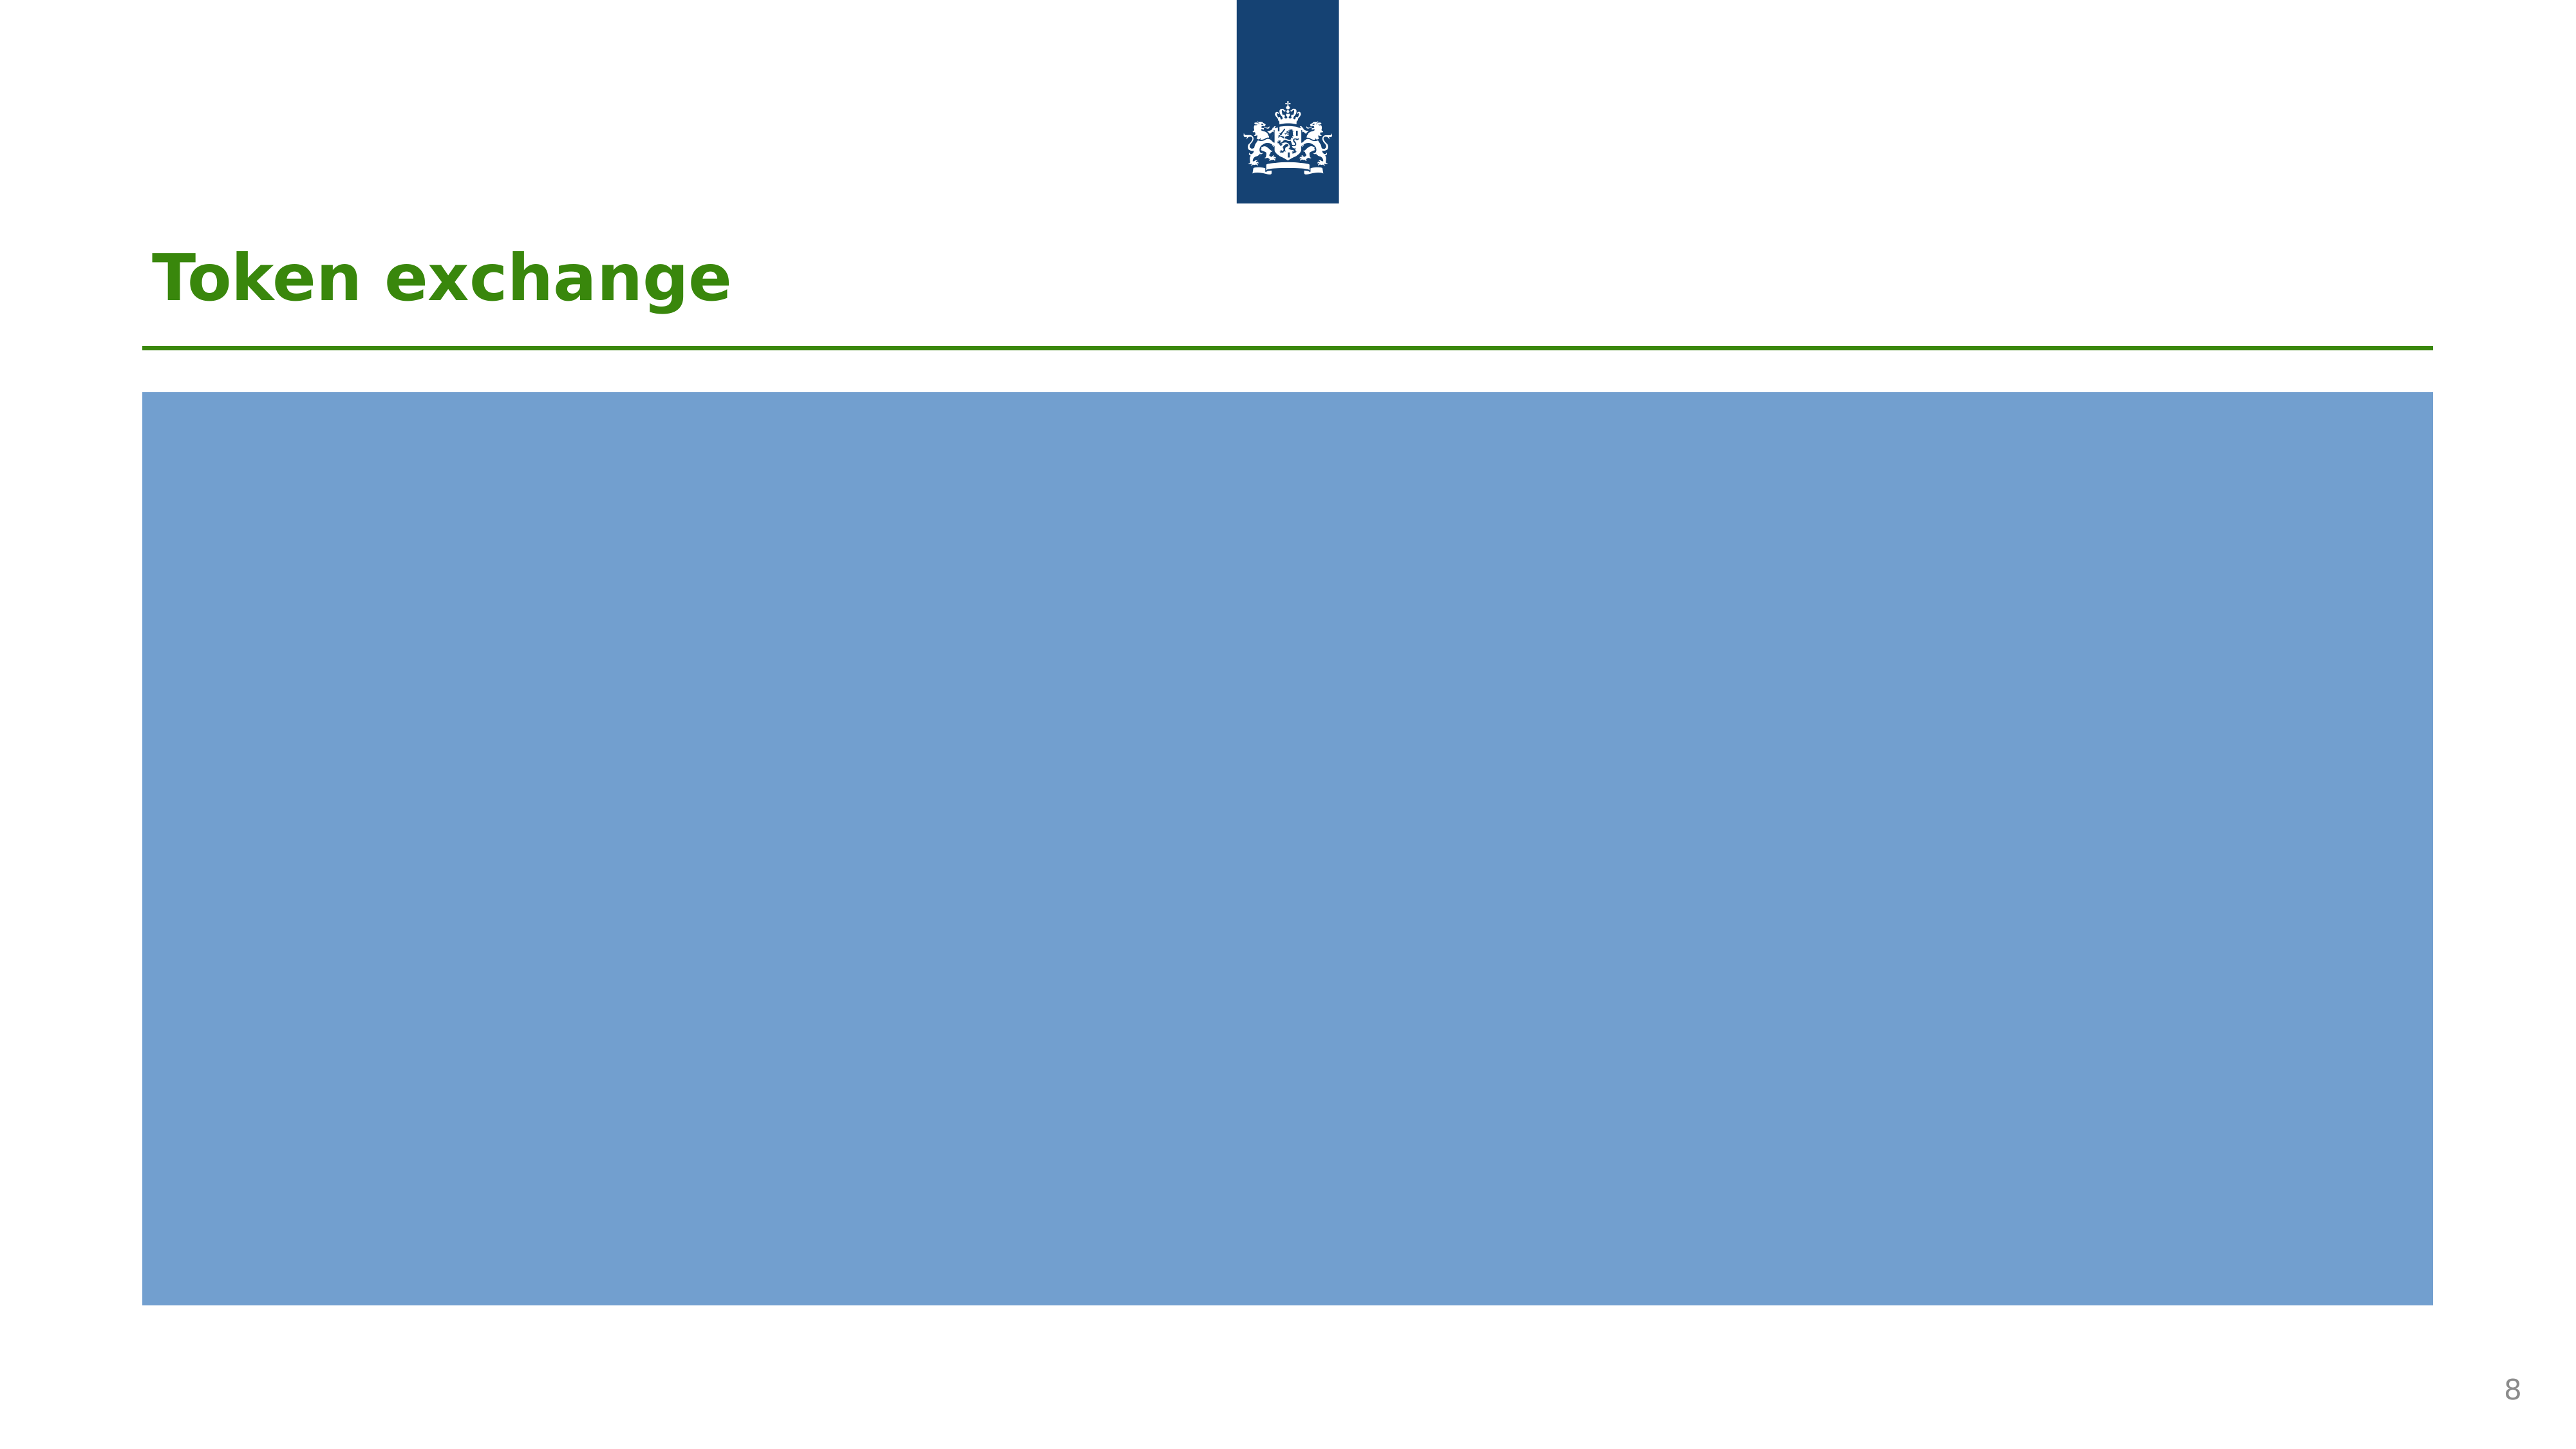

# Token exchange
Wordt:
https://logius-standaarden.github.io/Publicatie-Preview/OAuth-NL-profiel/Token_Exhange/#authorization-server-profile

Was:
https://gitdocumentatie.logius.nl/publicatie/api/oauth/v1.1.0/#authorization-server-profile
8